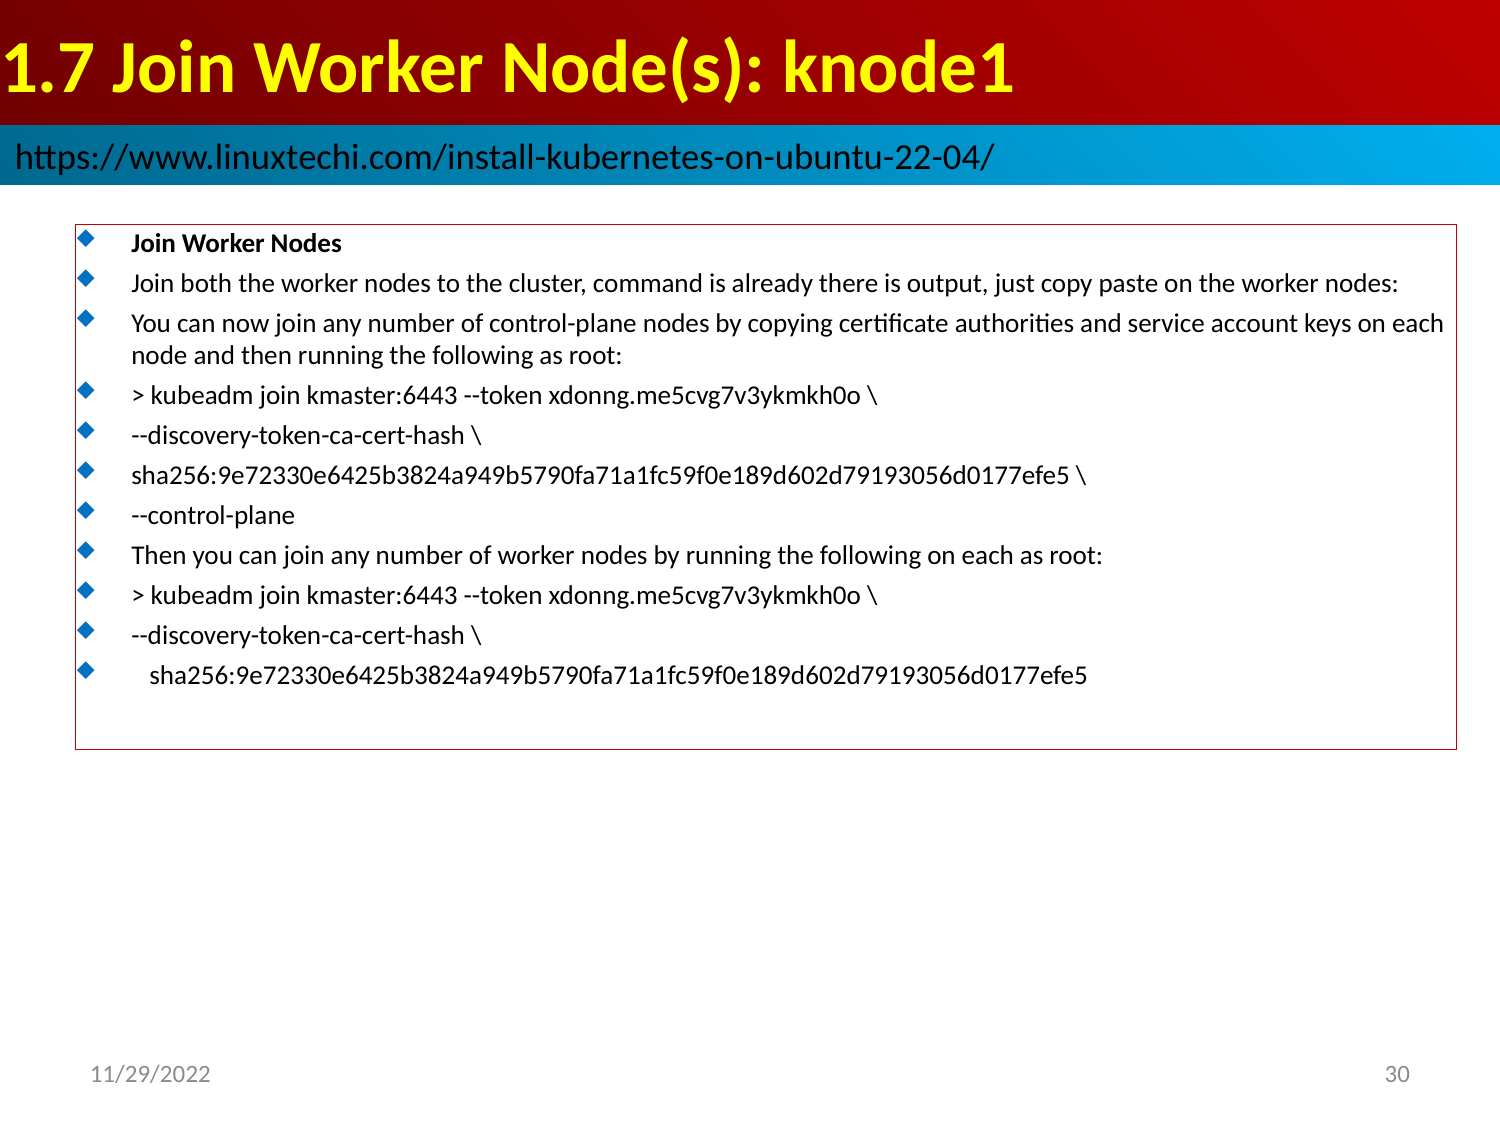

# 1.7 Join Worker Node(s): knode1
https://www.linuxtechi.com/install-kubernetes-on-ubuntu-22-04/
Join Worker Nodes
Join both the worker nodes to the cluster, command is already there is output, just copy paste on the worker nodes:
You can now join any number of control-plane nodes by copying certificate authorities and service account keys on each node and then running the following as root:
> kubeadm join kmaster:6443 --token xdonng.me5cvg7v3ykmkh0o \
--discovery-token-ca-cert-hash \
sha256:9e72330e6425b3824a949b5790fa71a1fc59f0e189d602d79193056d0177efe5 \
--control-plane
Then you can join any number of worker nodes by running the following on each as root:
> kubeadm join kmaster:6443 --token xdonng.me5cvg7v3ykmkh0o \
--discovery-token-ca-cert-hash \
   sha256:9e72330e6425b3824a949b5790fa71a1fc59f0e189d602d79193056d0177efe5

11/29/2022
30